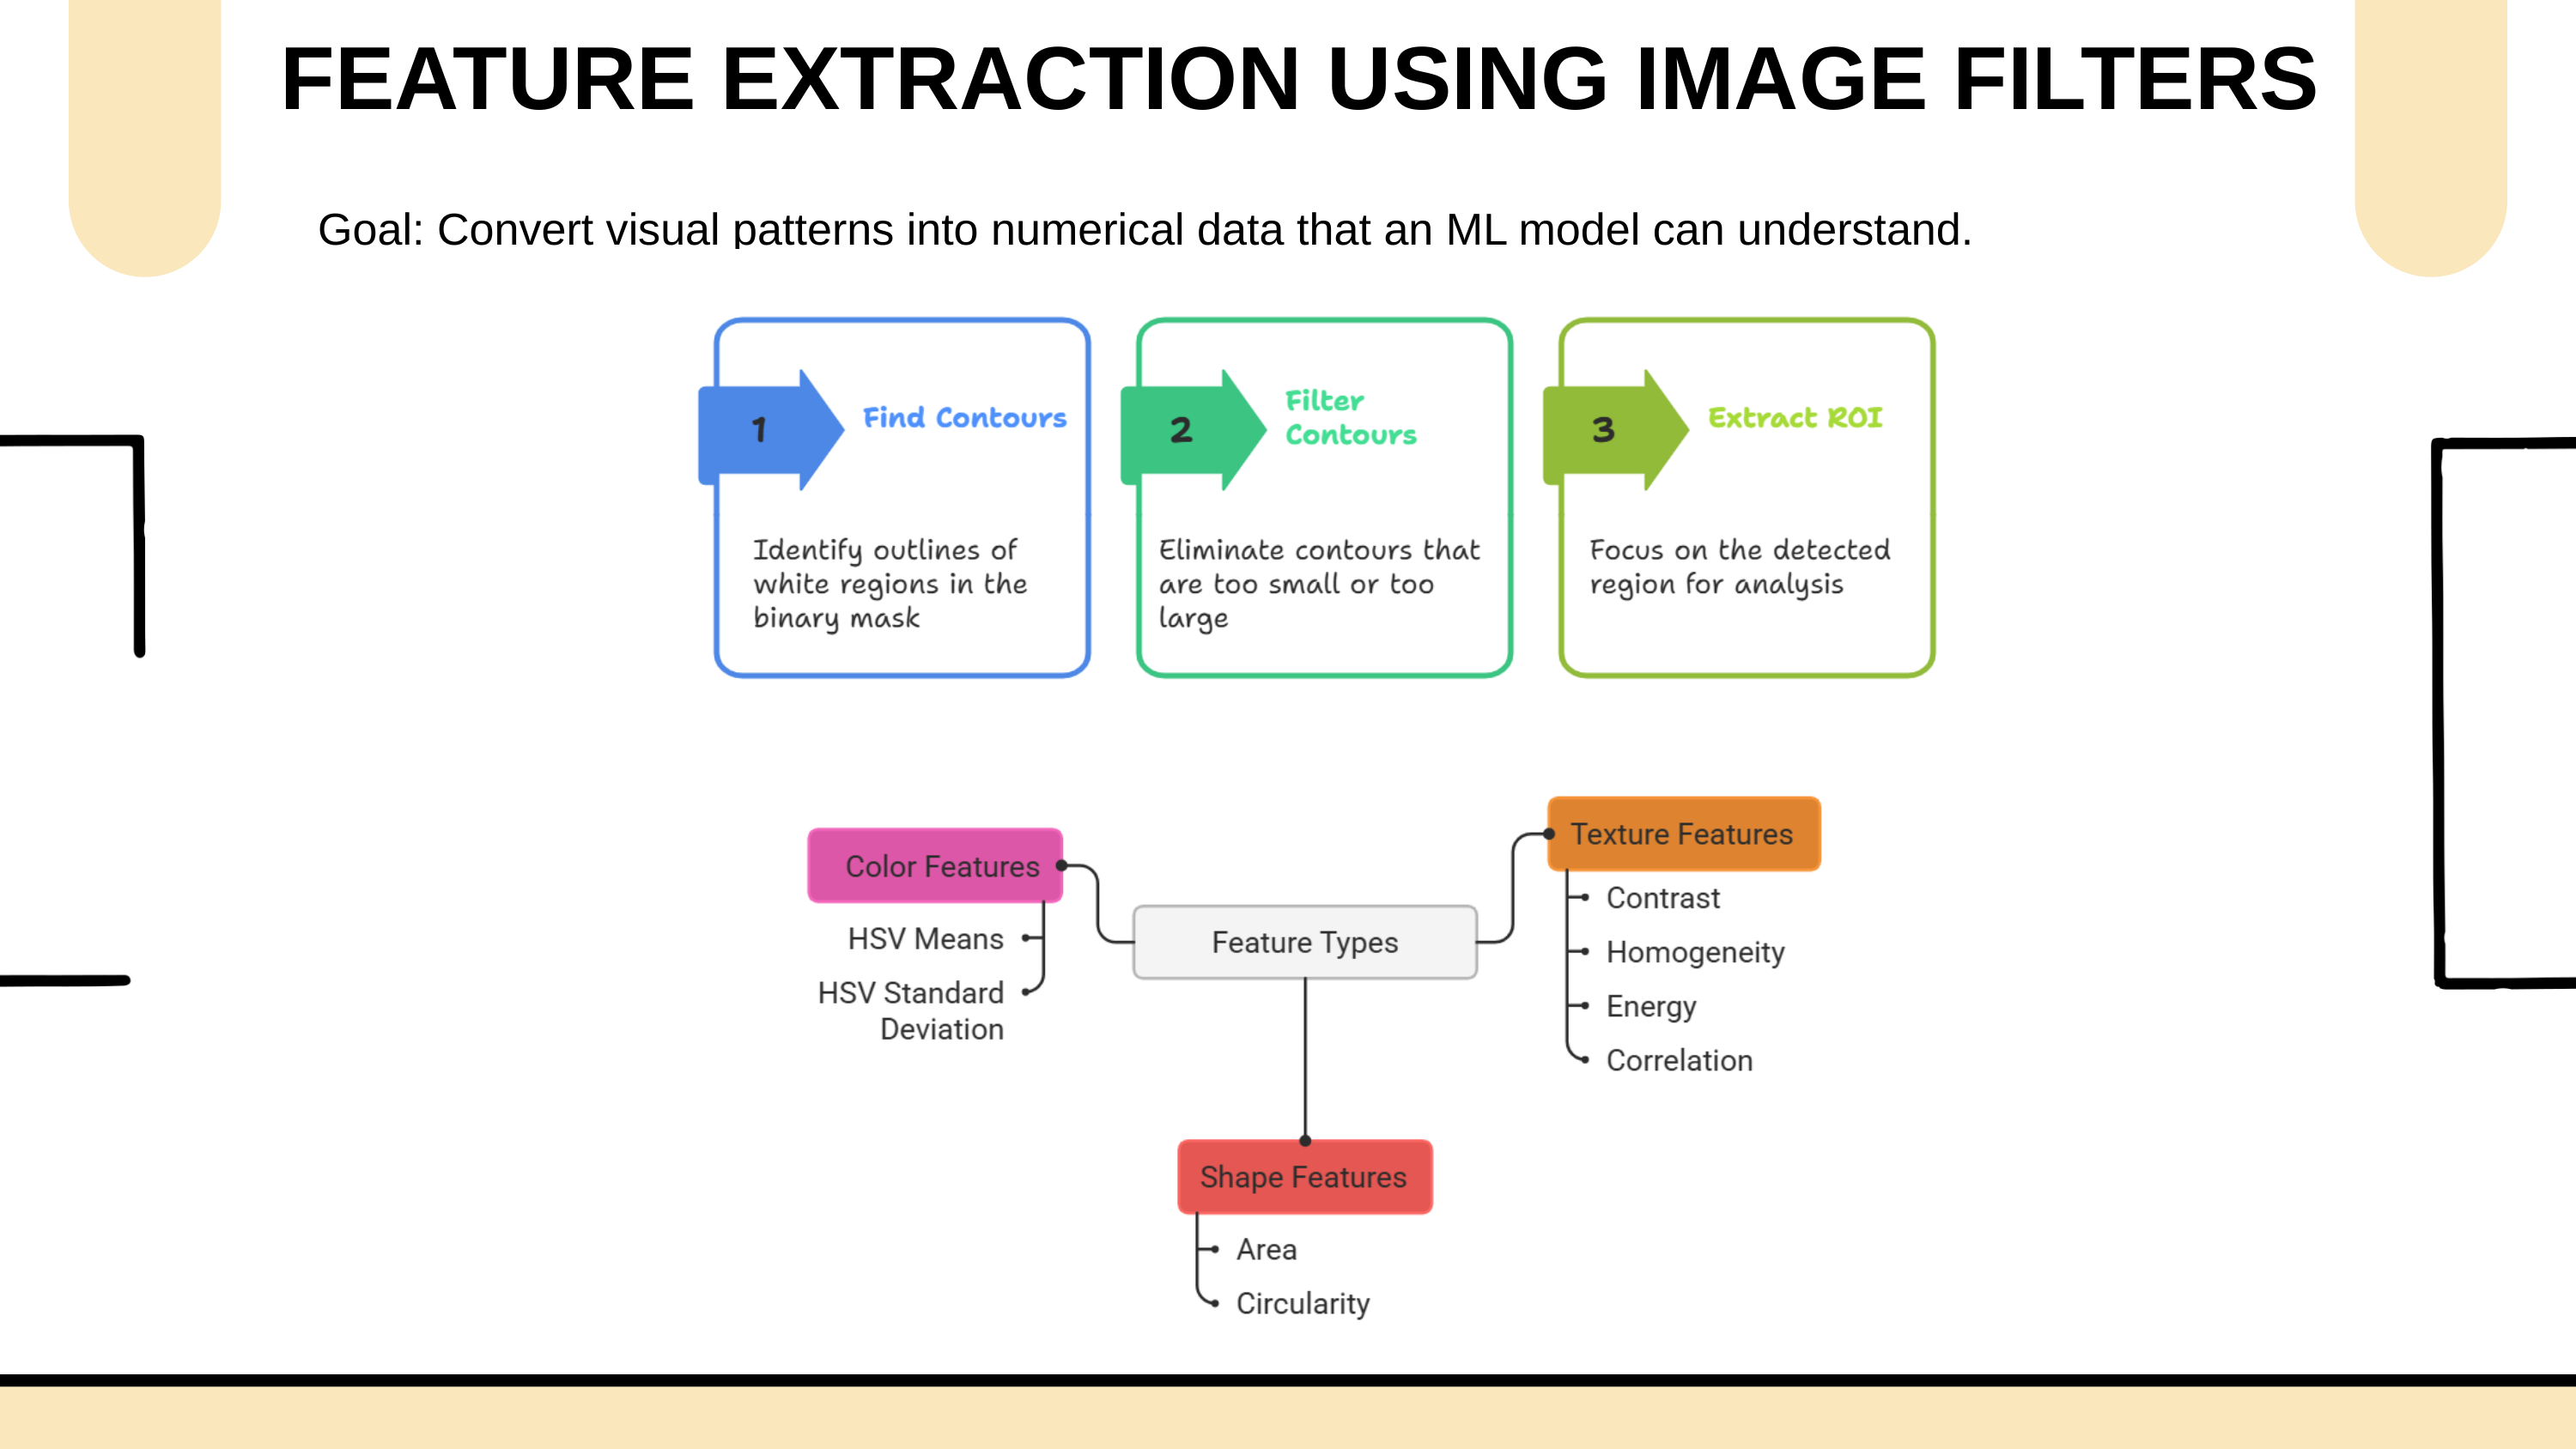

FEATURE EXTRACTION USING IMAGE FILTERS
Goal: Convert visual patterns into numerical data that an ML model can understand.